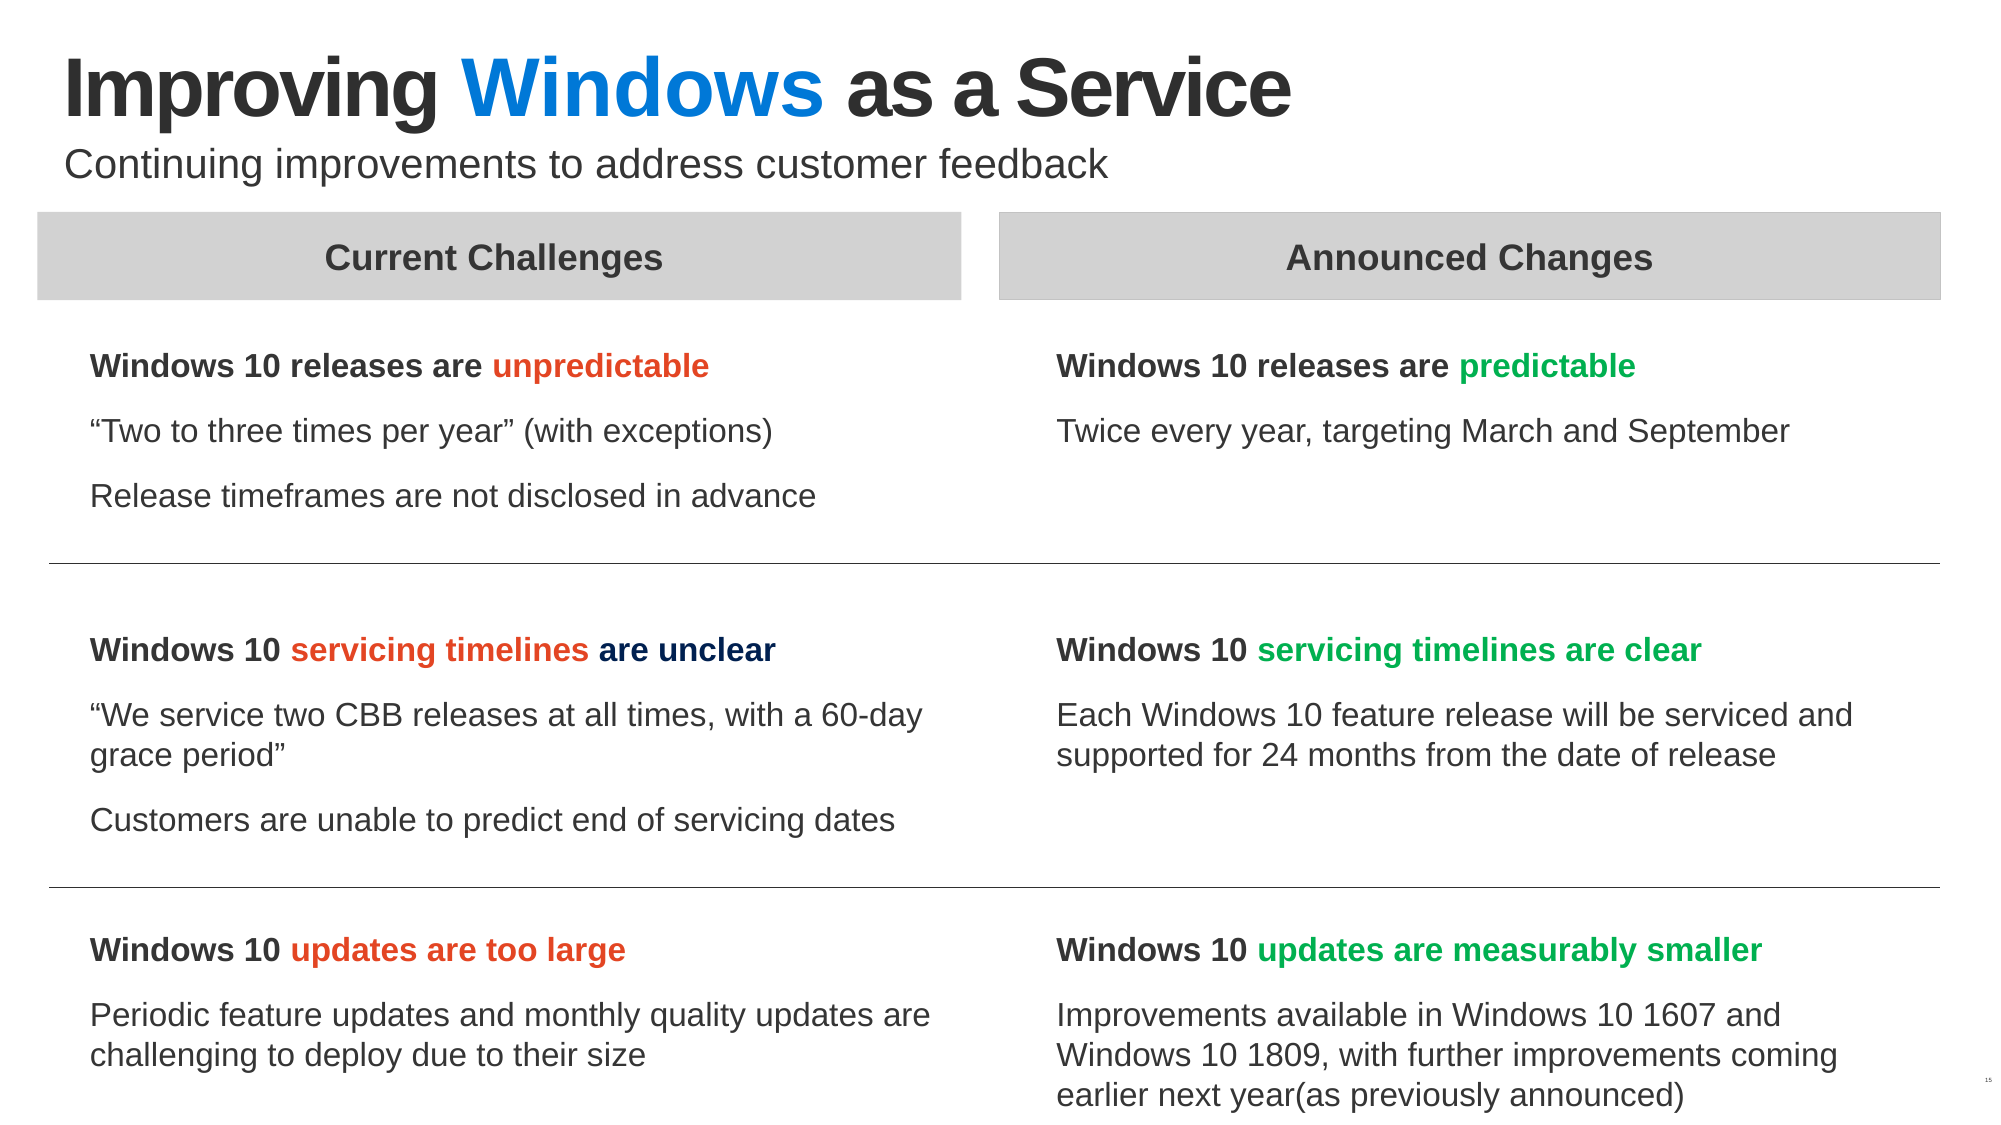

Improving Windows as a Service
Continuing improvements to address customer feedback
Current Challenges

Announced Changes
Windows 10 releases are unpredictable
“Two to three times per year” (with exceptions)
Release timeframes are not disclosed in advance

Windows 10 servicing timelines are unclear
“We service two CBB releases at all times, with a 60-day grace period”
Customers are unable to predict end of servicing dates

Windows 10 updates are too large
Periodic feature updates and monthly quality updates are challenging to deploy due to their size
Windows 10 releases are predictable
Twice every year, targeting March and September

Windows 10 servicing timelines are clear
Each Windows 10 feature release will be serviced and supported for 24 months from the date of release

Windows 10 updates are measurably smaller
Improvements available in Windows 10 1607 and Windows 10 1809, with further improvements coming earlier next year(as previously announced)
15